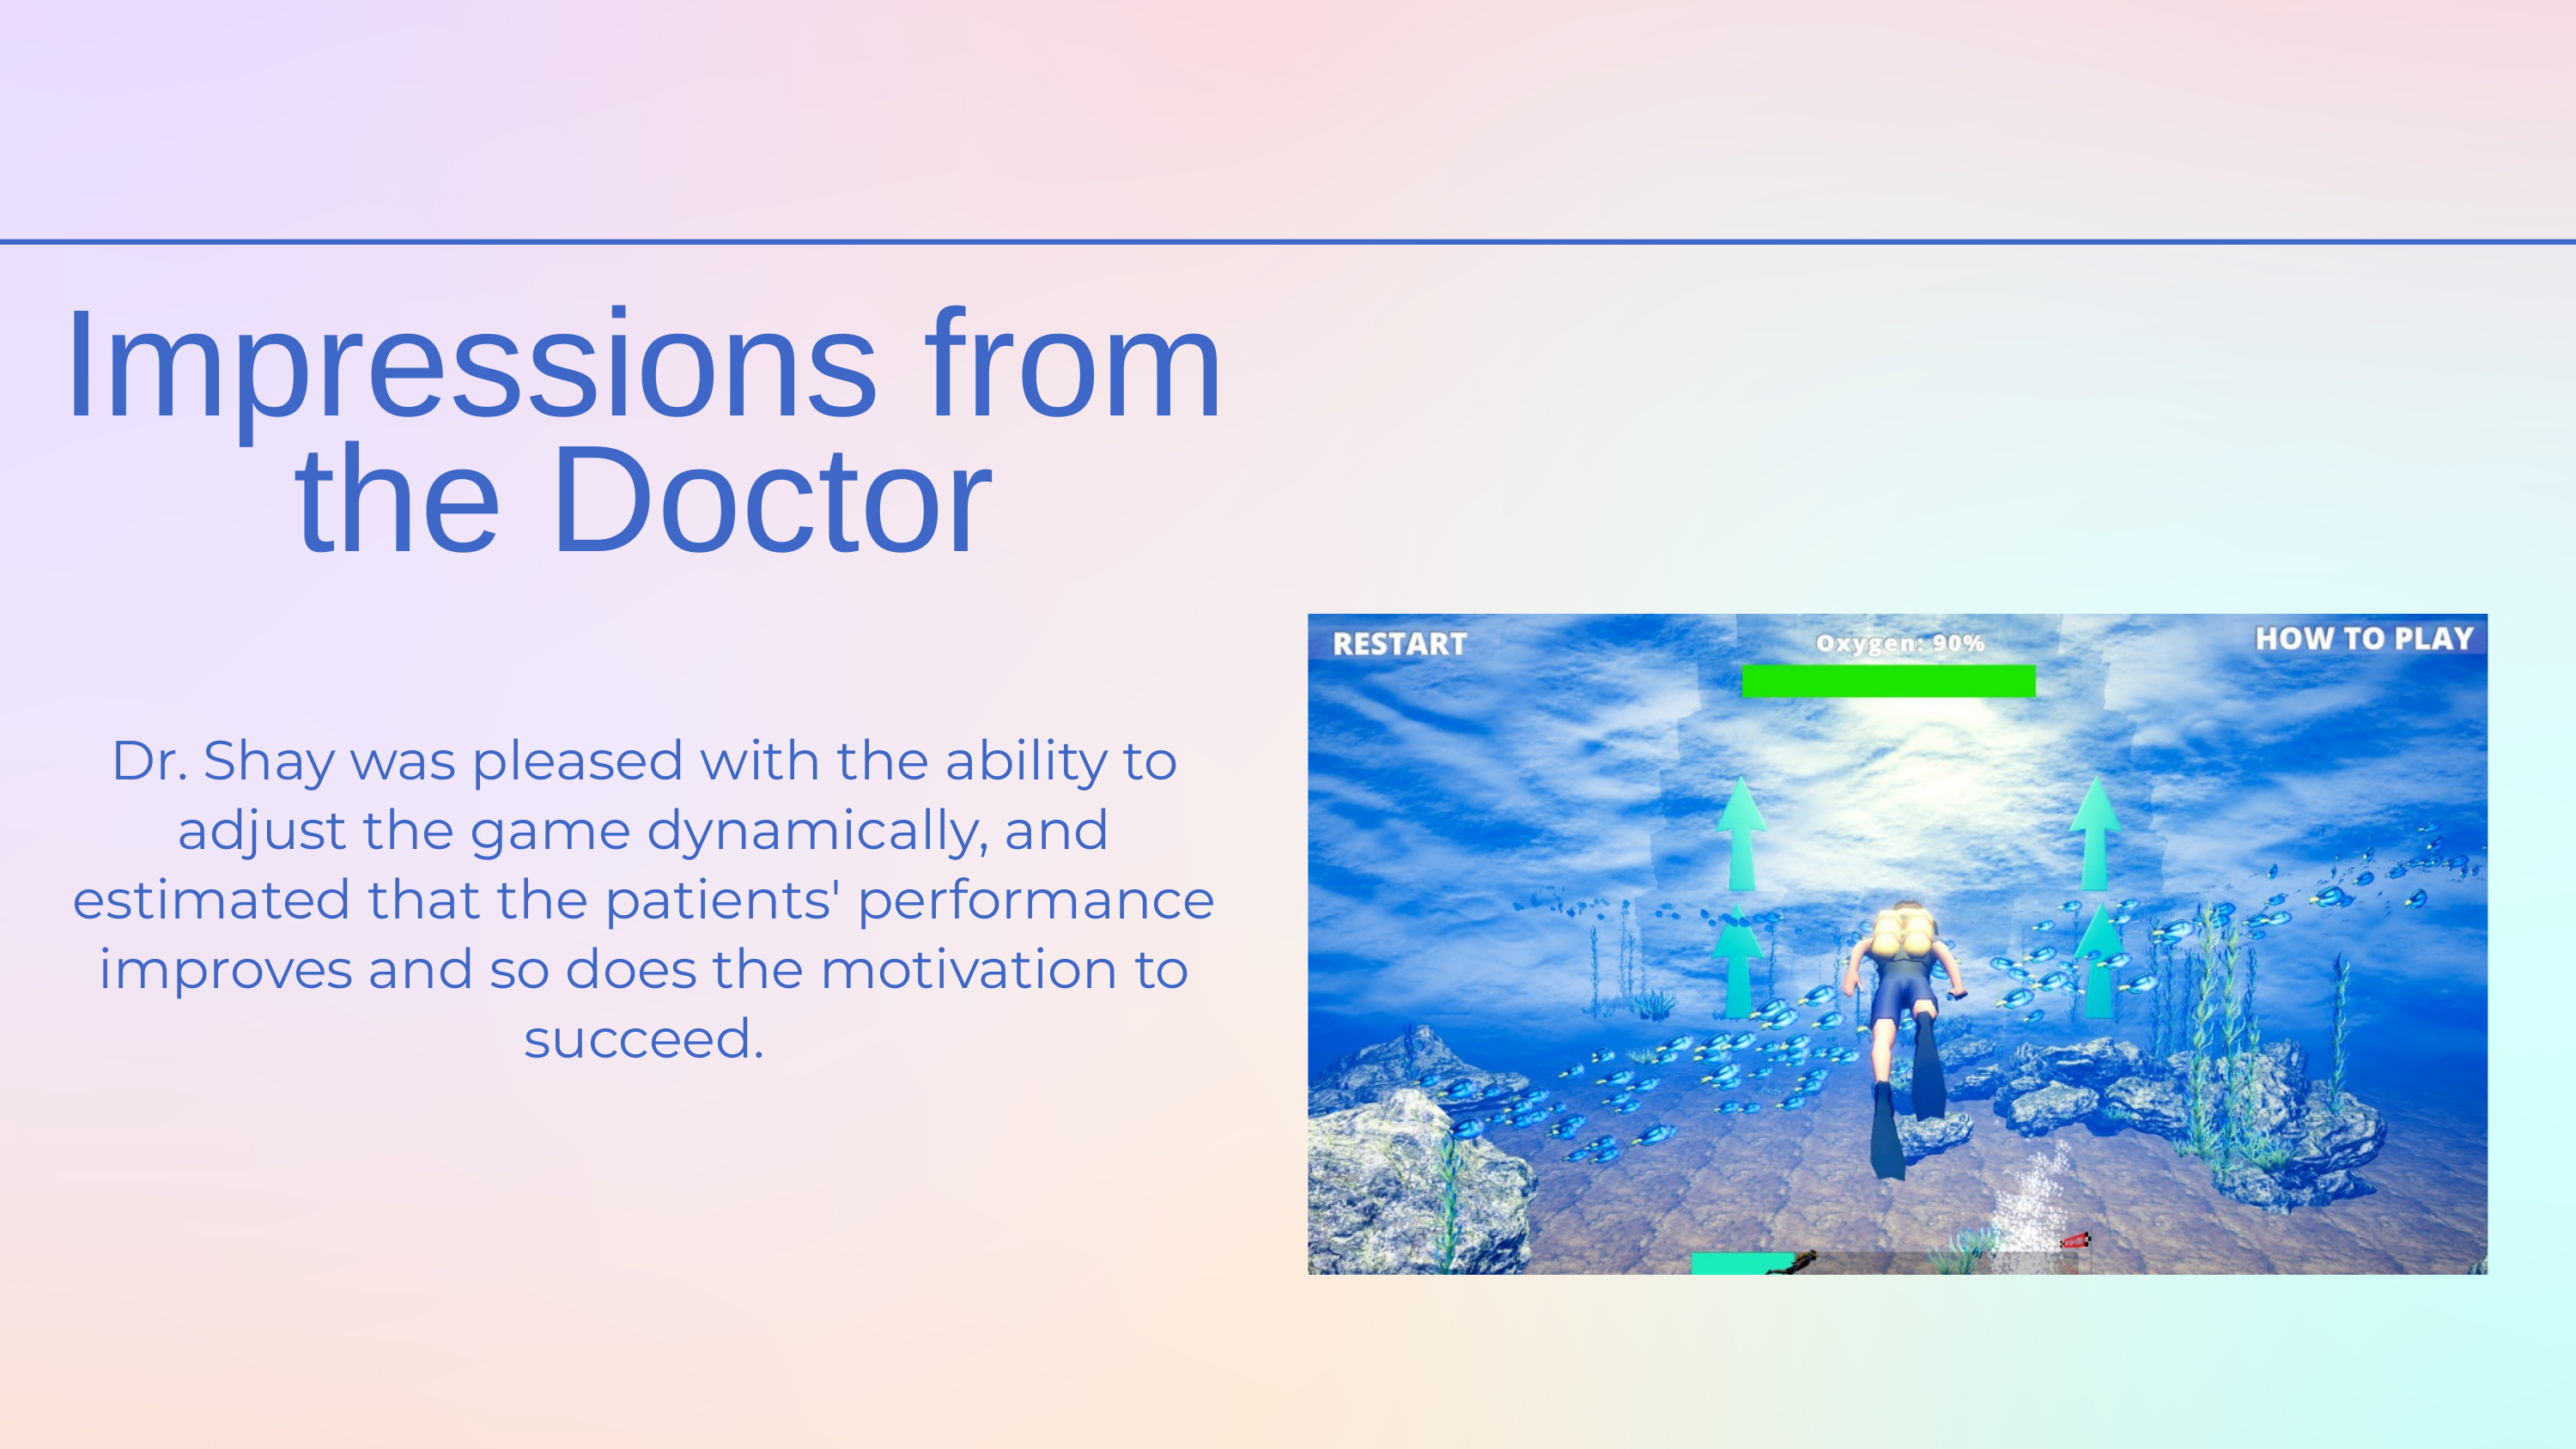

Impressions from the Doctor

Dr. Shay was pleased with the ability to adjust the game dynamically, and estimated that the patients' performance improves and so does the motivation to succeed.